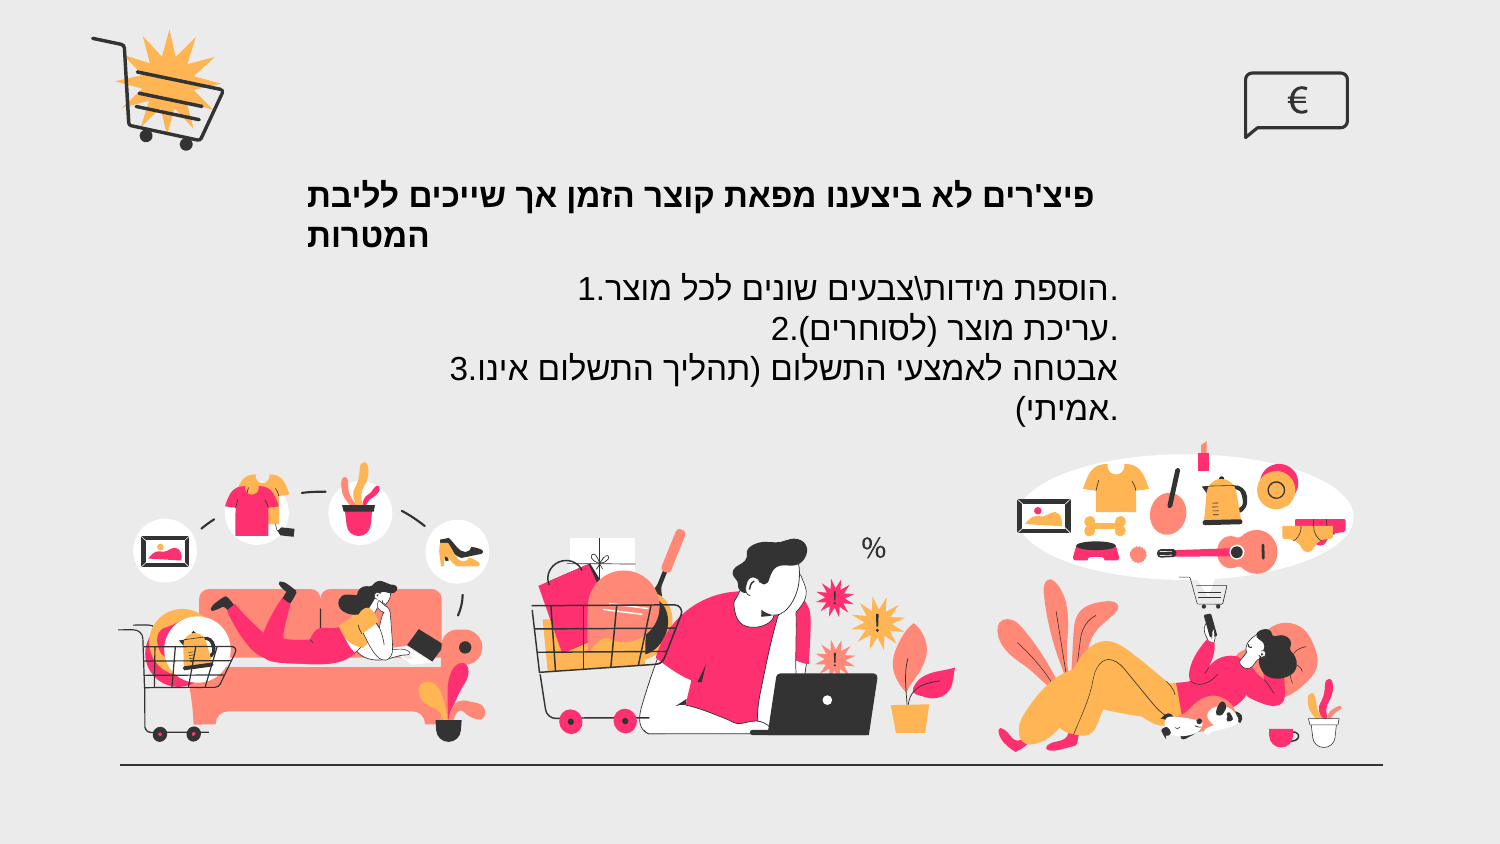

פיצ'רים לא ביצענו מפאת קוצר הזמן אך שייכים לליבת המטרות
1.הוספת מידות\צבעים שונים לכל מוצר.
2.עריכת מוצר (לסוחרים).
3.אבטחה לאמצעי התשלום (תהליך התשלום אינו אמיתי).